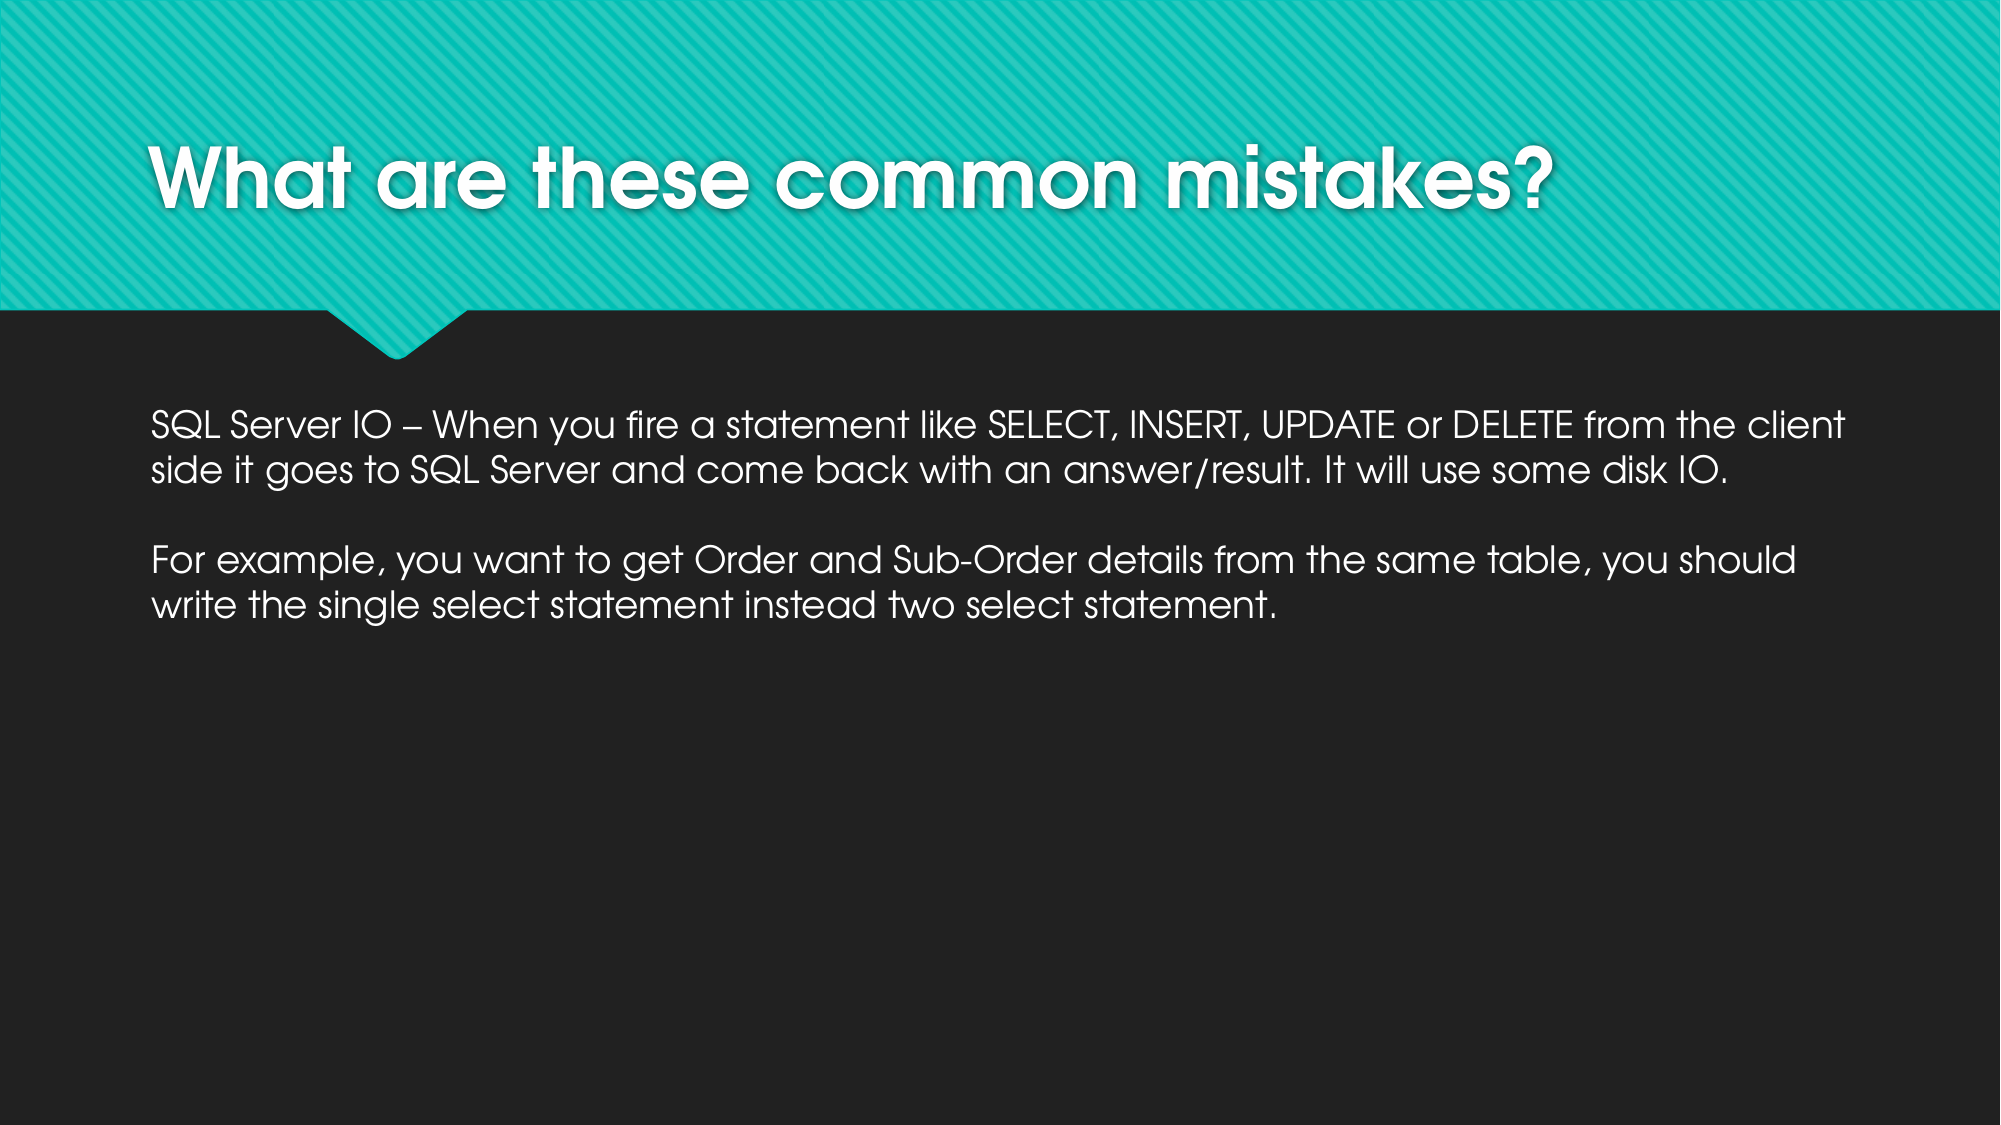

# What are these common mistakes?
SQL Server IO – When you fire a statement like SELECT, INSERT, UPDATE or DELETE from the client side it goes to SQL Server and come back with an answer/result. It will use some disk IO.

For example, you want to get Order and Sub-Order details from the same table, you should write the single select statement instead two select statement.